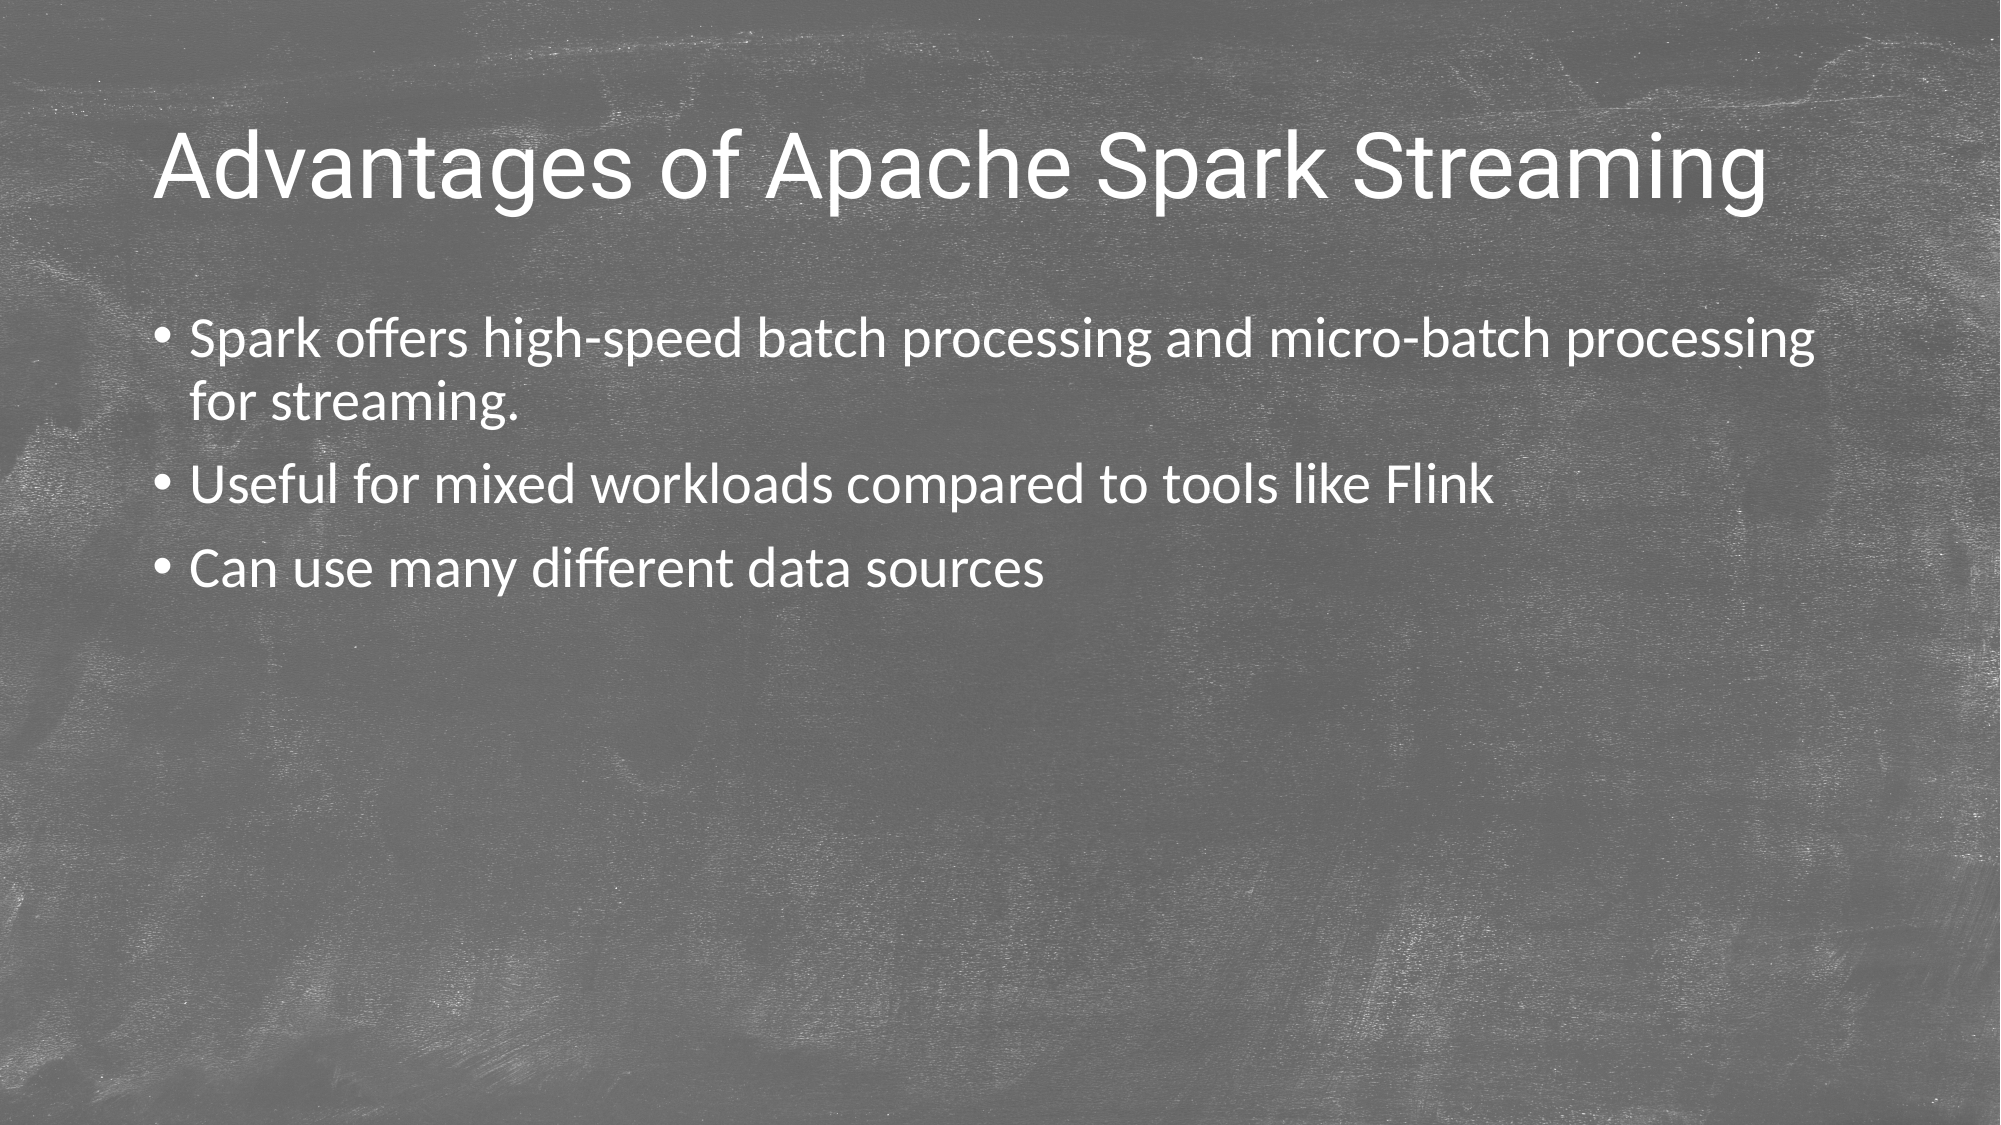

# Advantages of Apache Spark Streaming
Spark offers high-speed batch processing and micro-batch processing for streaming.
Useful for mixed workloads compared to tools like Flink
Can use many different data sources